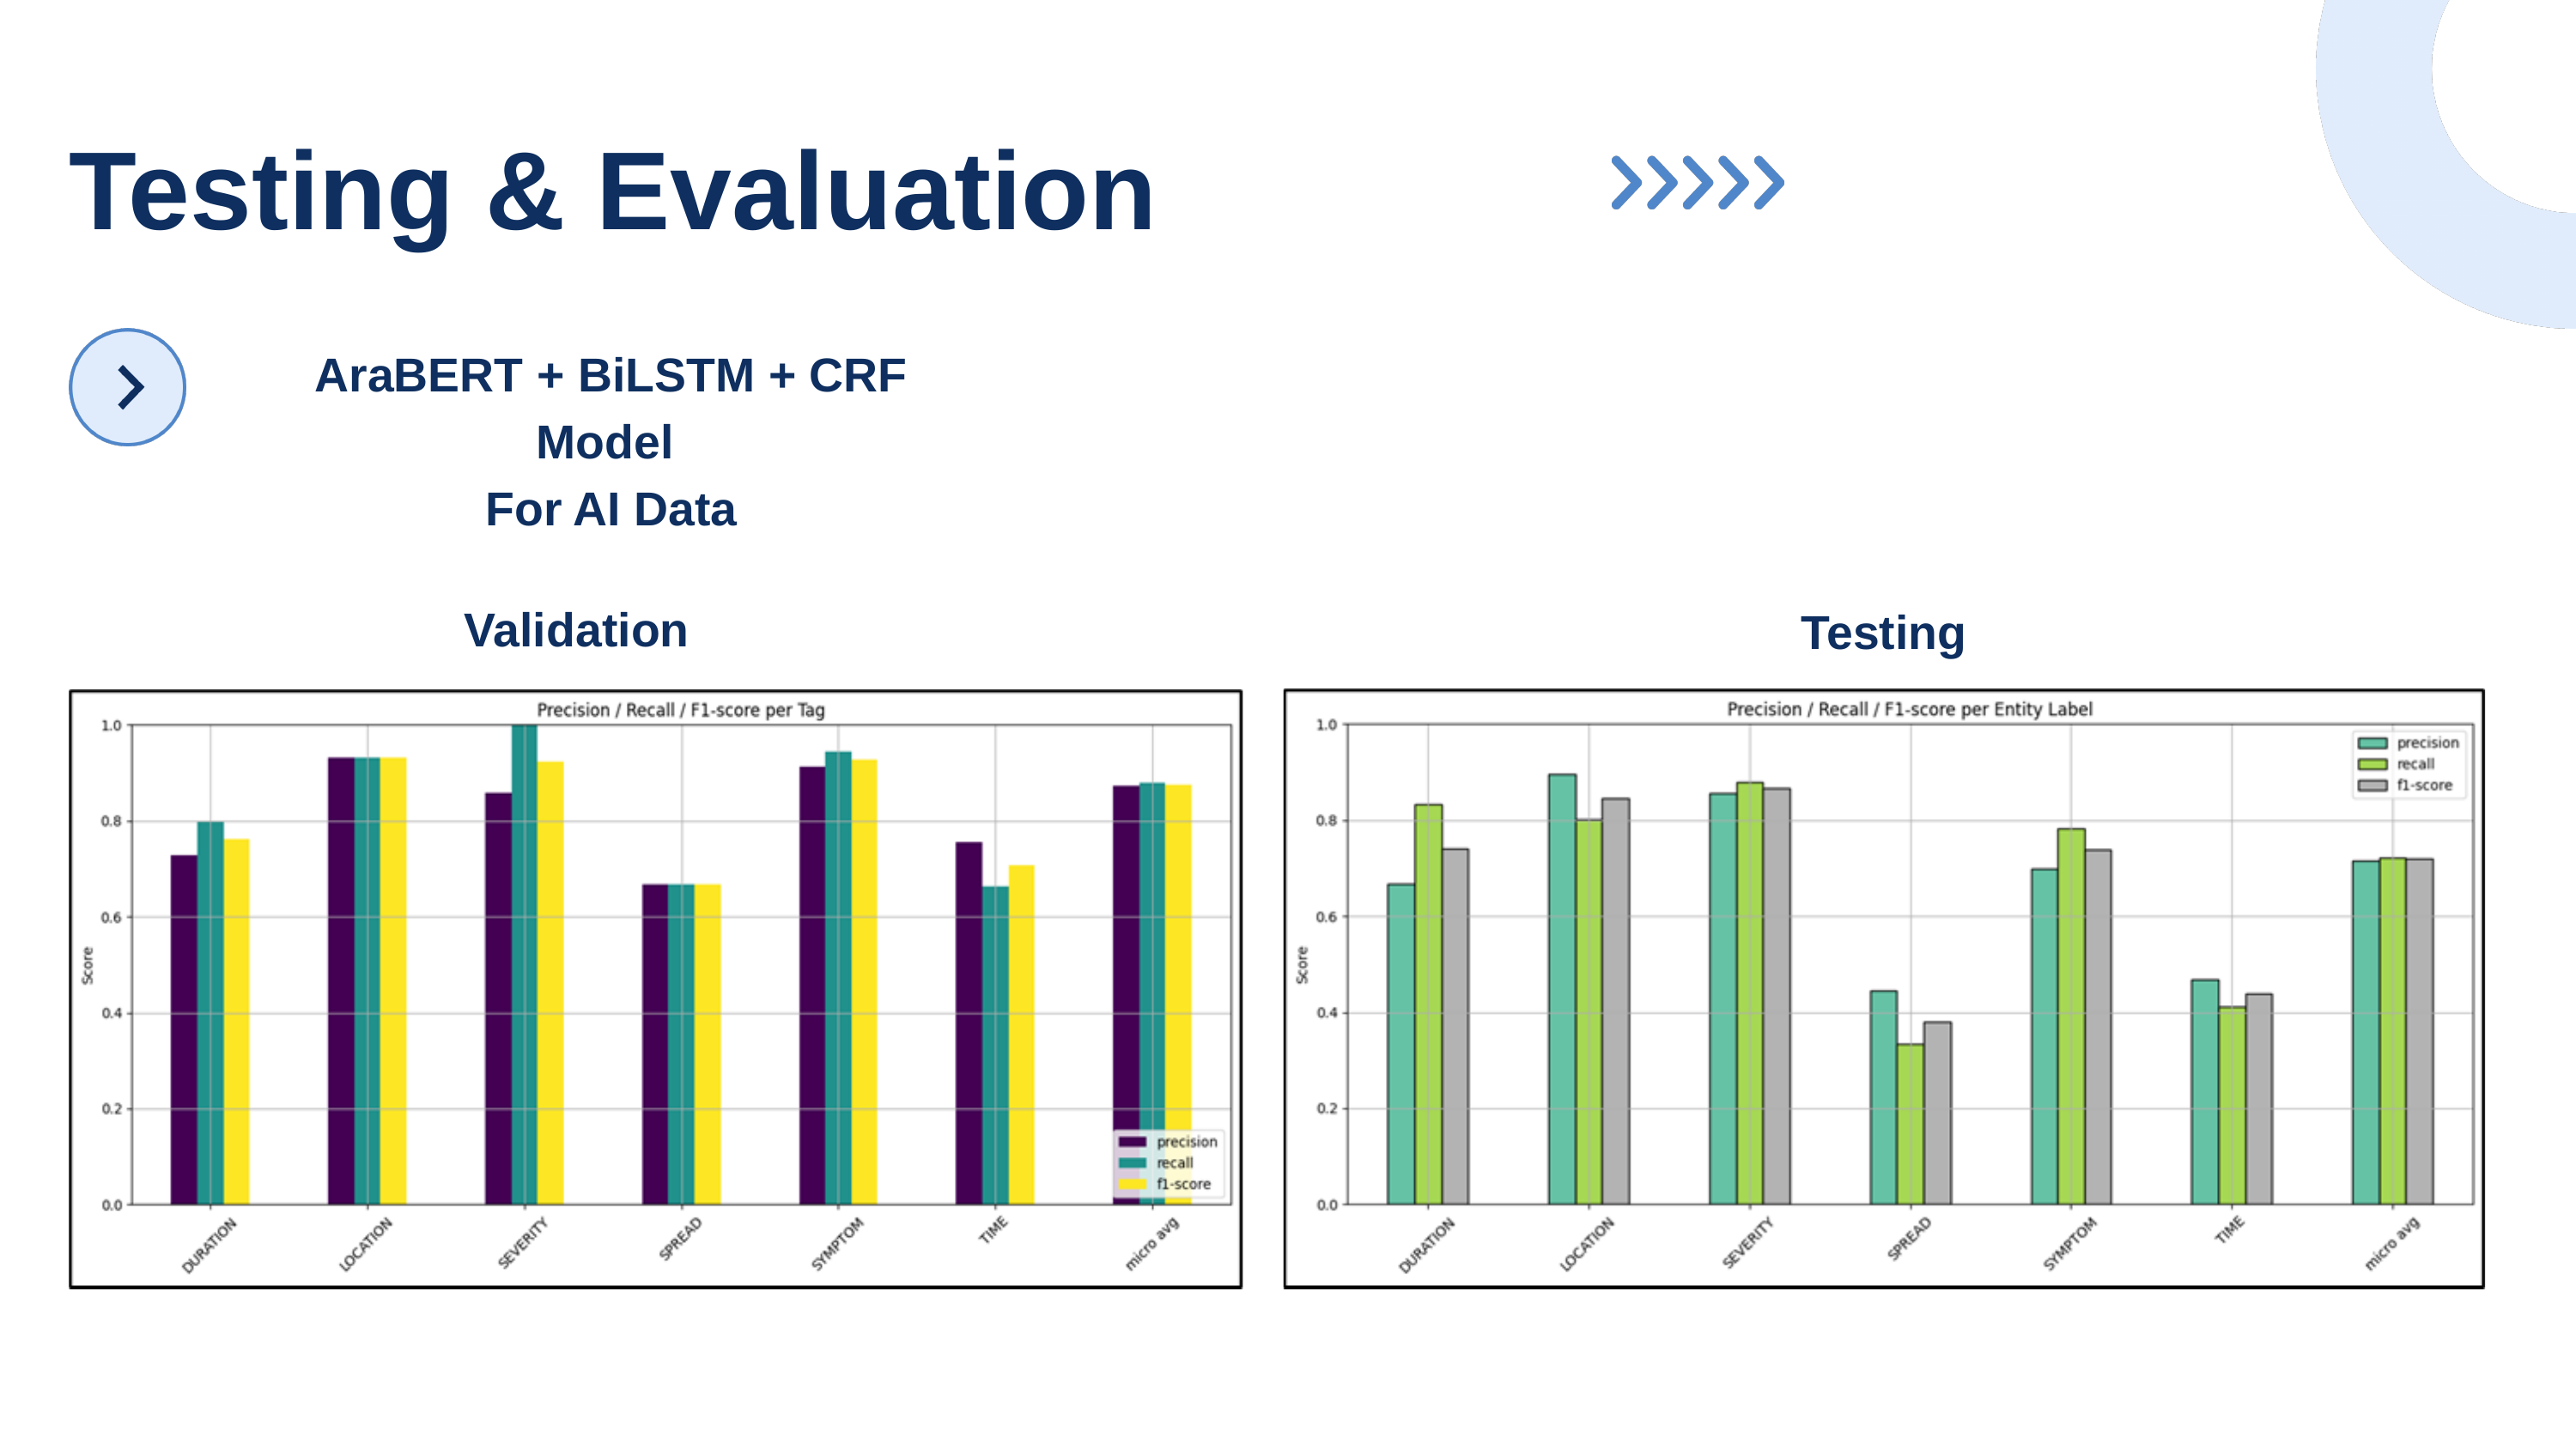

Testing & Evaluation

AraBERT + BiLSTM + CRF Model
For AI Data
Validation
Testing